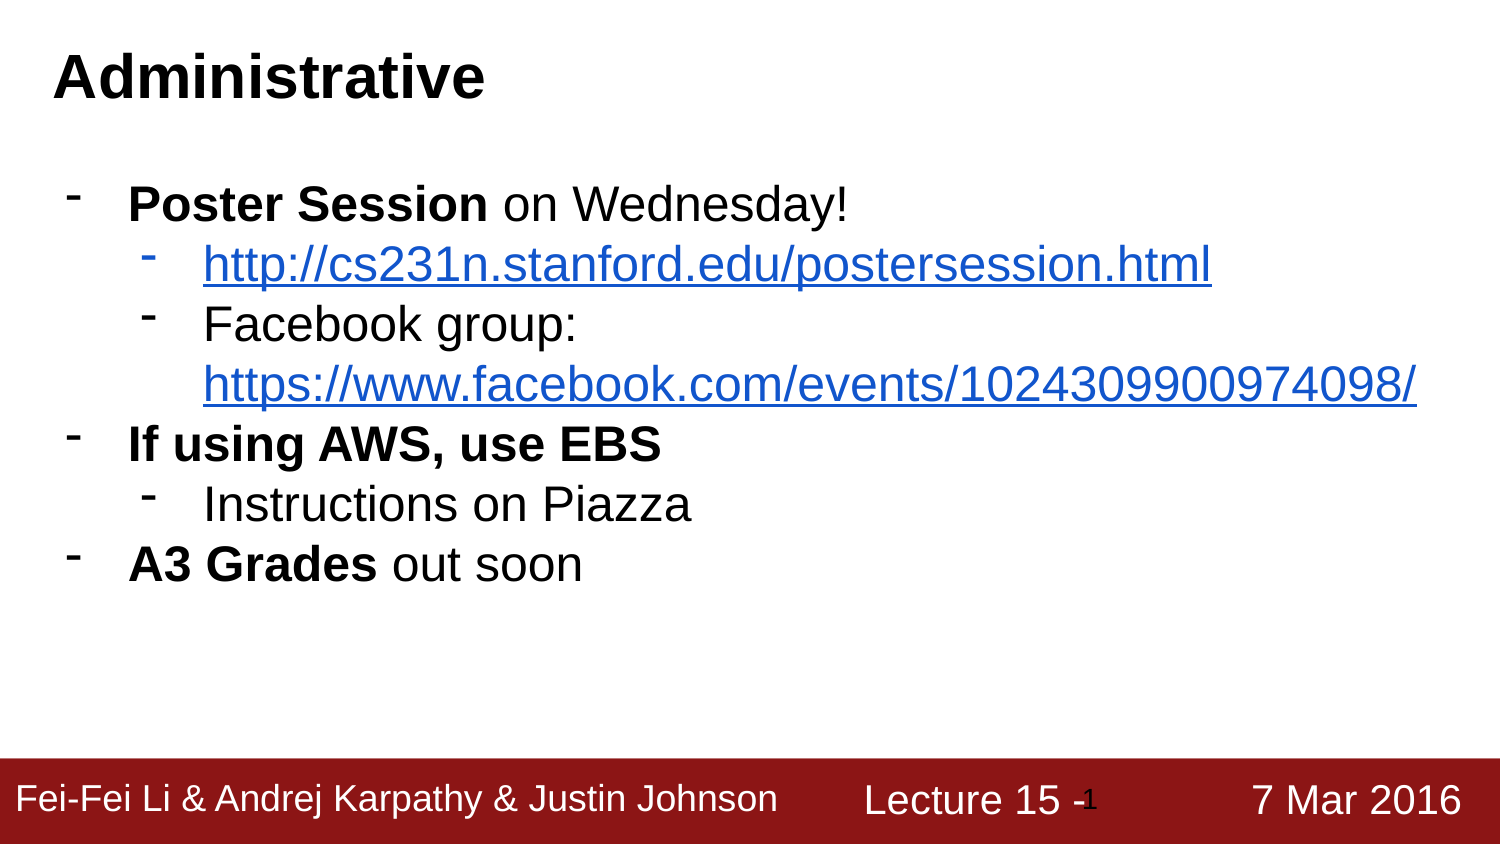

Administrative

Poster Session on Wednesday!
http://cs231n.stanford.edu/postersession.html
Facebook group: https://www.facebook.com/events/1024309900974098/
If using AWS, use EBS
Instructions on Piazza
A3 Grades out soon

1